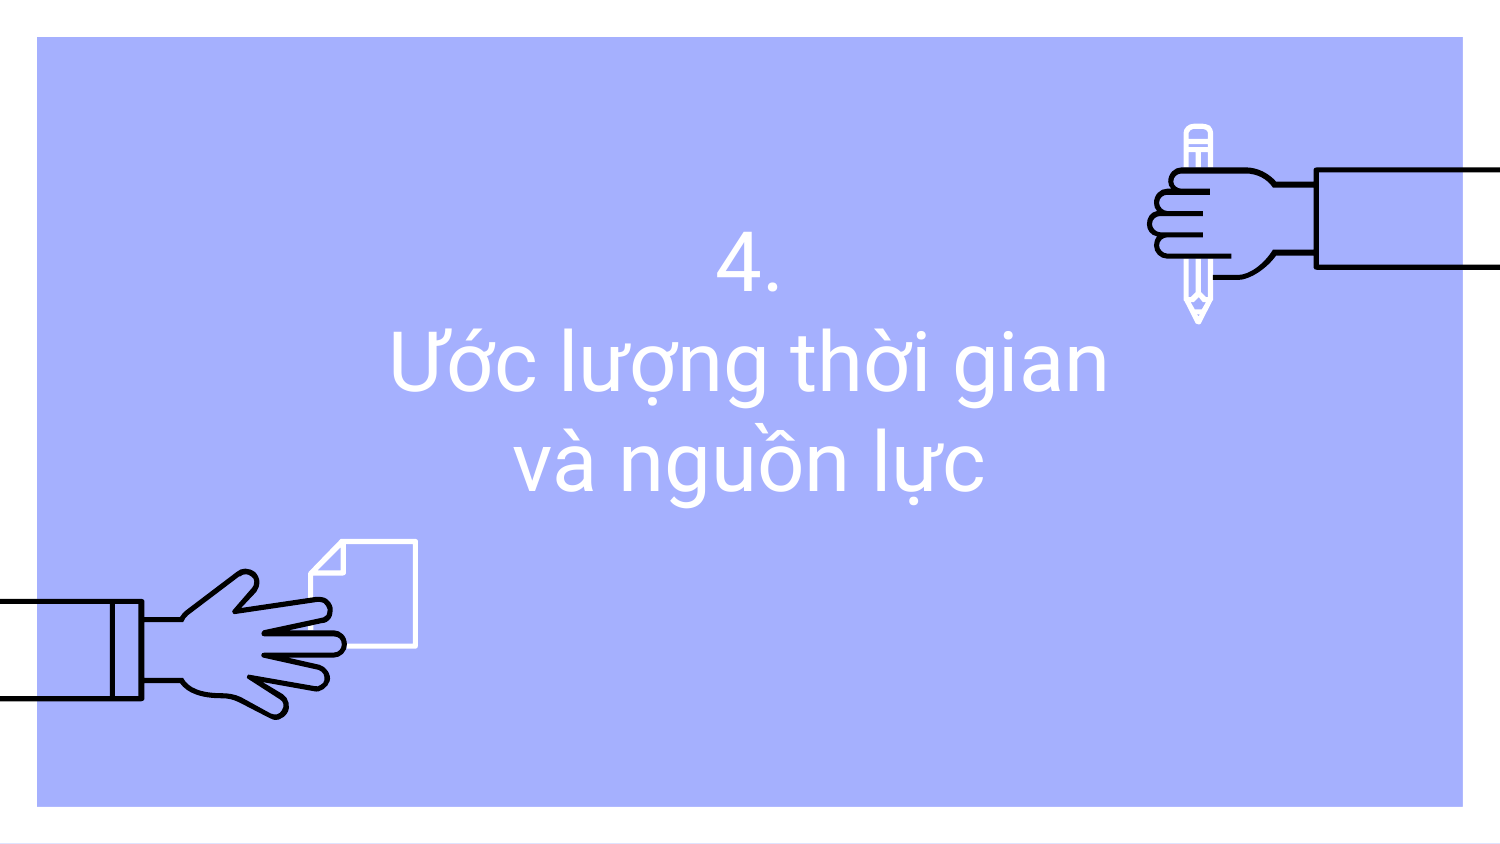

# 4. Ước lượng thời gian và nguồn lực